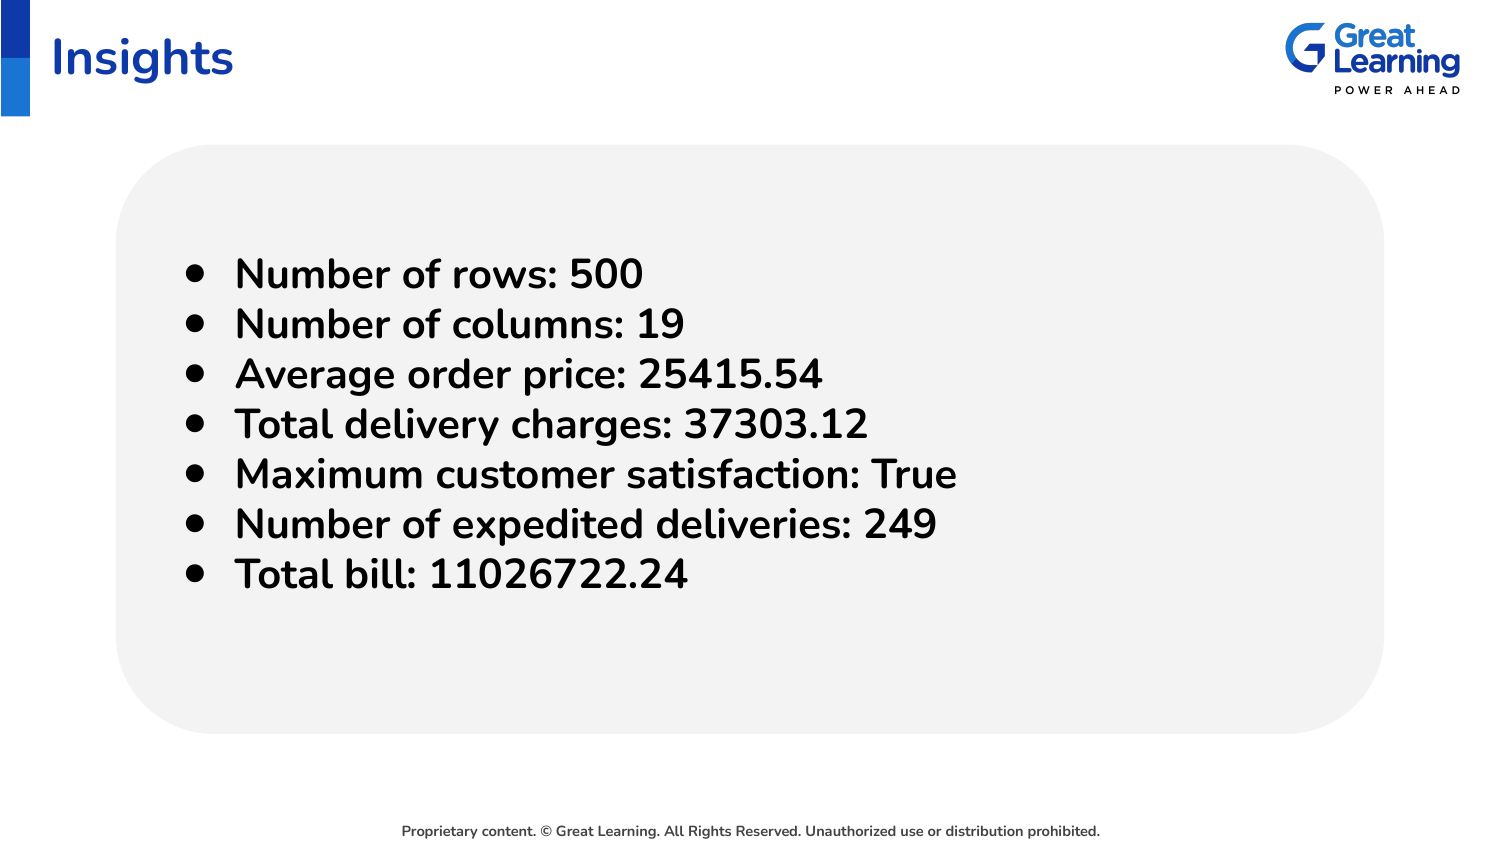

Insights
Number of rows: 500
Number of columns: 19
Average order price: 25415.54
Total delivery charges: 37303.12
Maximum customer satisfaction: True
Number of expedited deliveries: 249
Total bill: 11026722.24